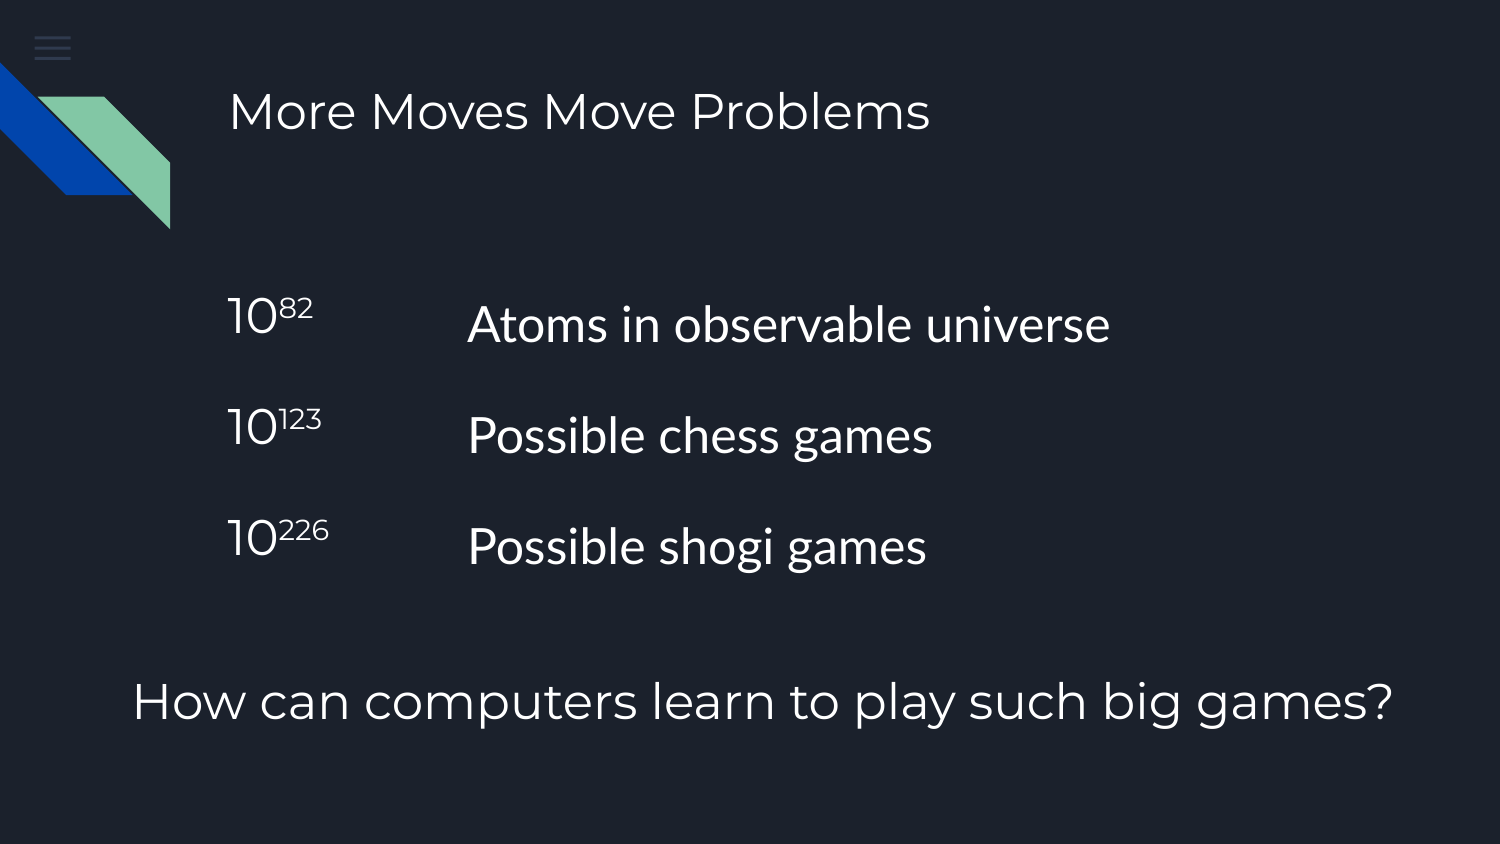

# More Moves Move Problems
1082

Atoms in observable universe
10123

Possible chess games
10226

Possible shogi games
How can computers learn to play such big games?